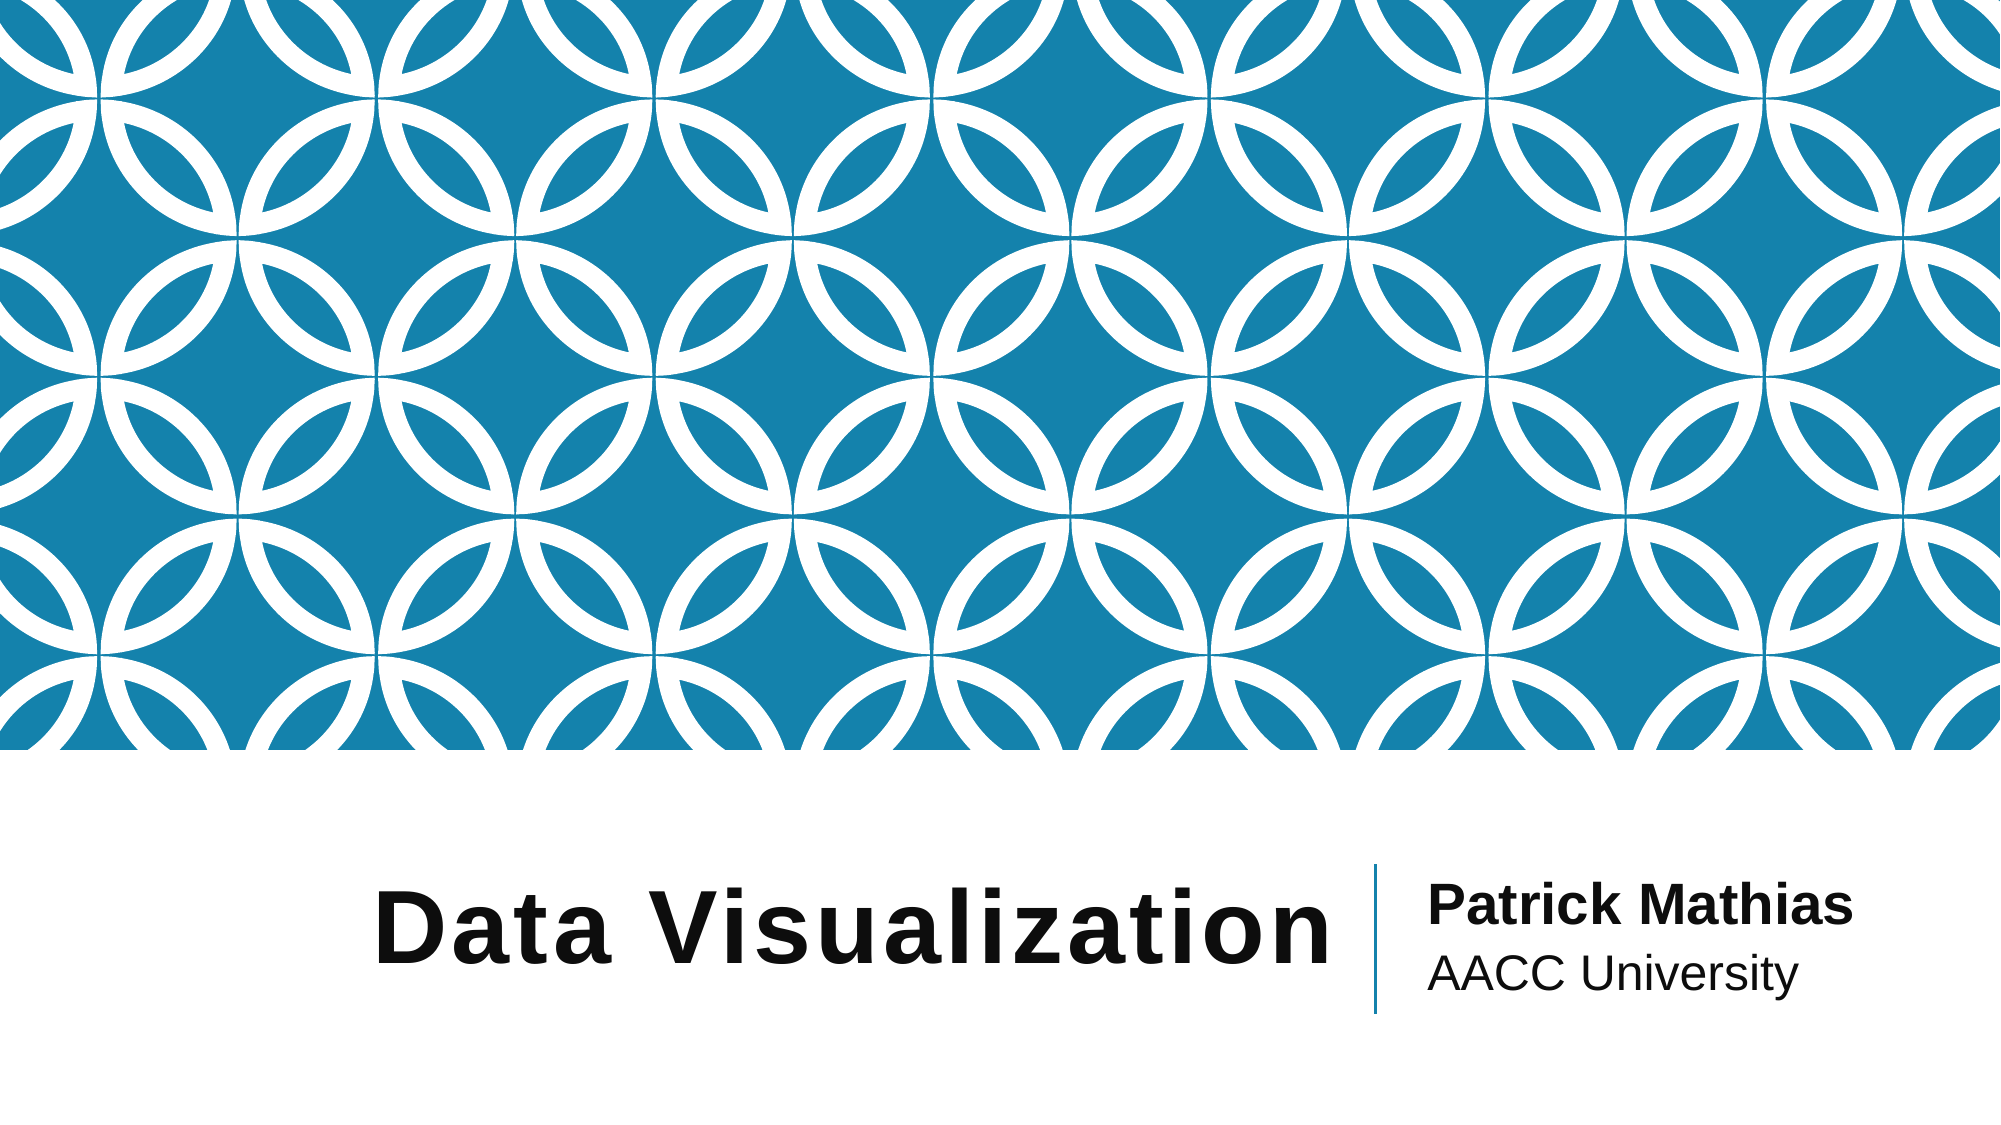

# Data Visualization
Patrick Mathias
AACC University